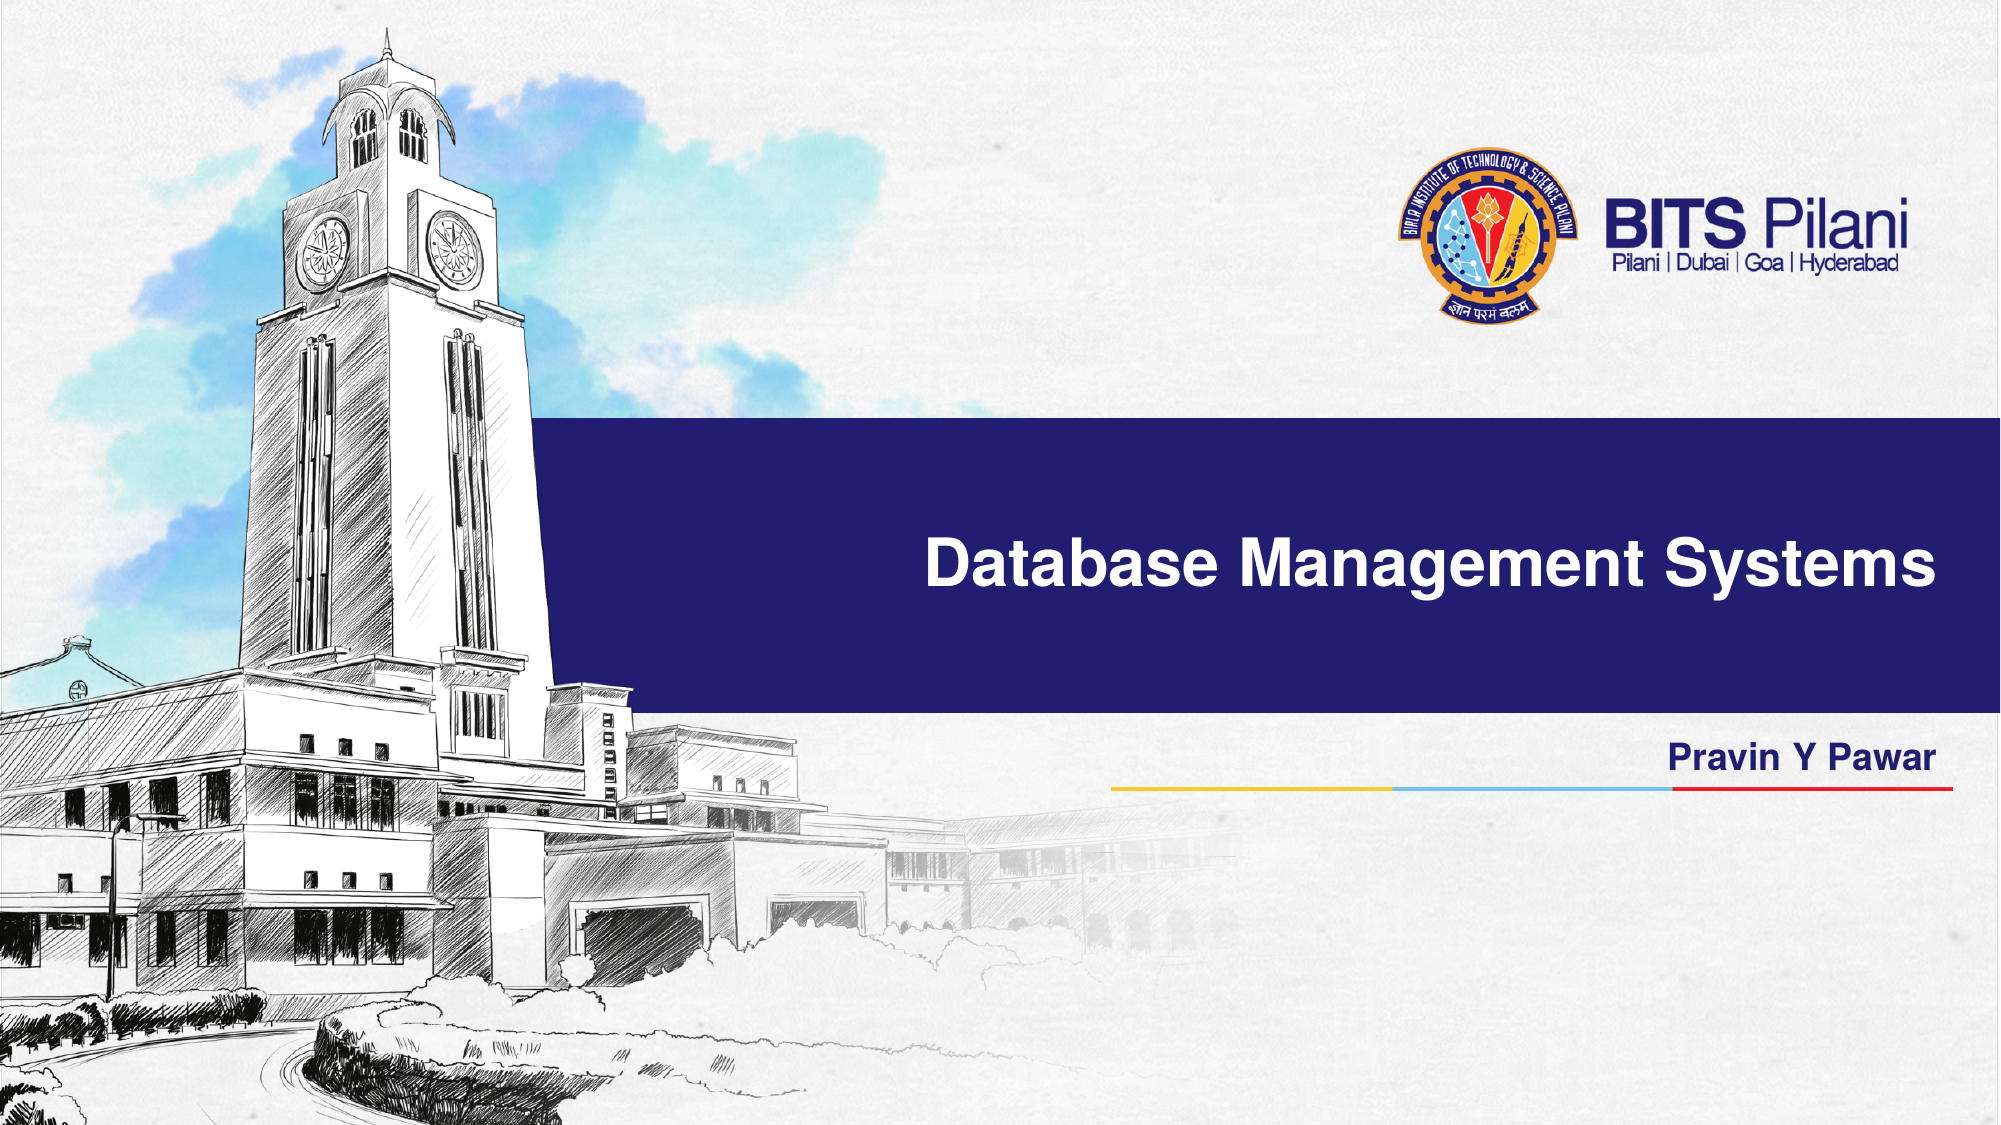

# Database Management Systems
Pravin Y Pawar